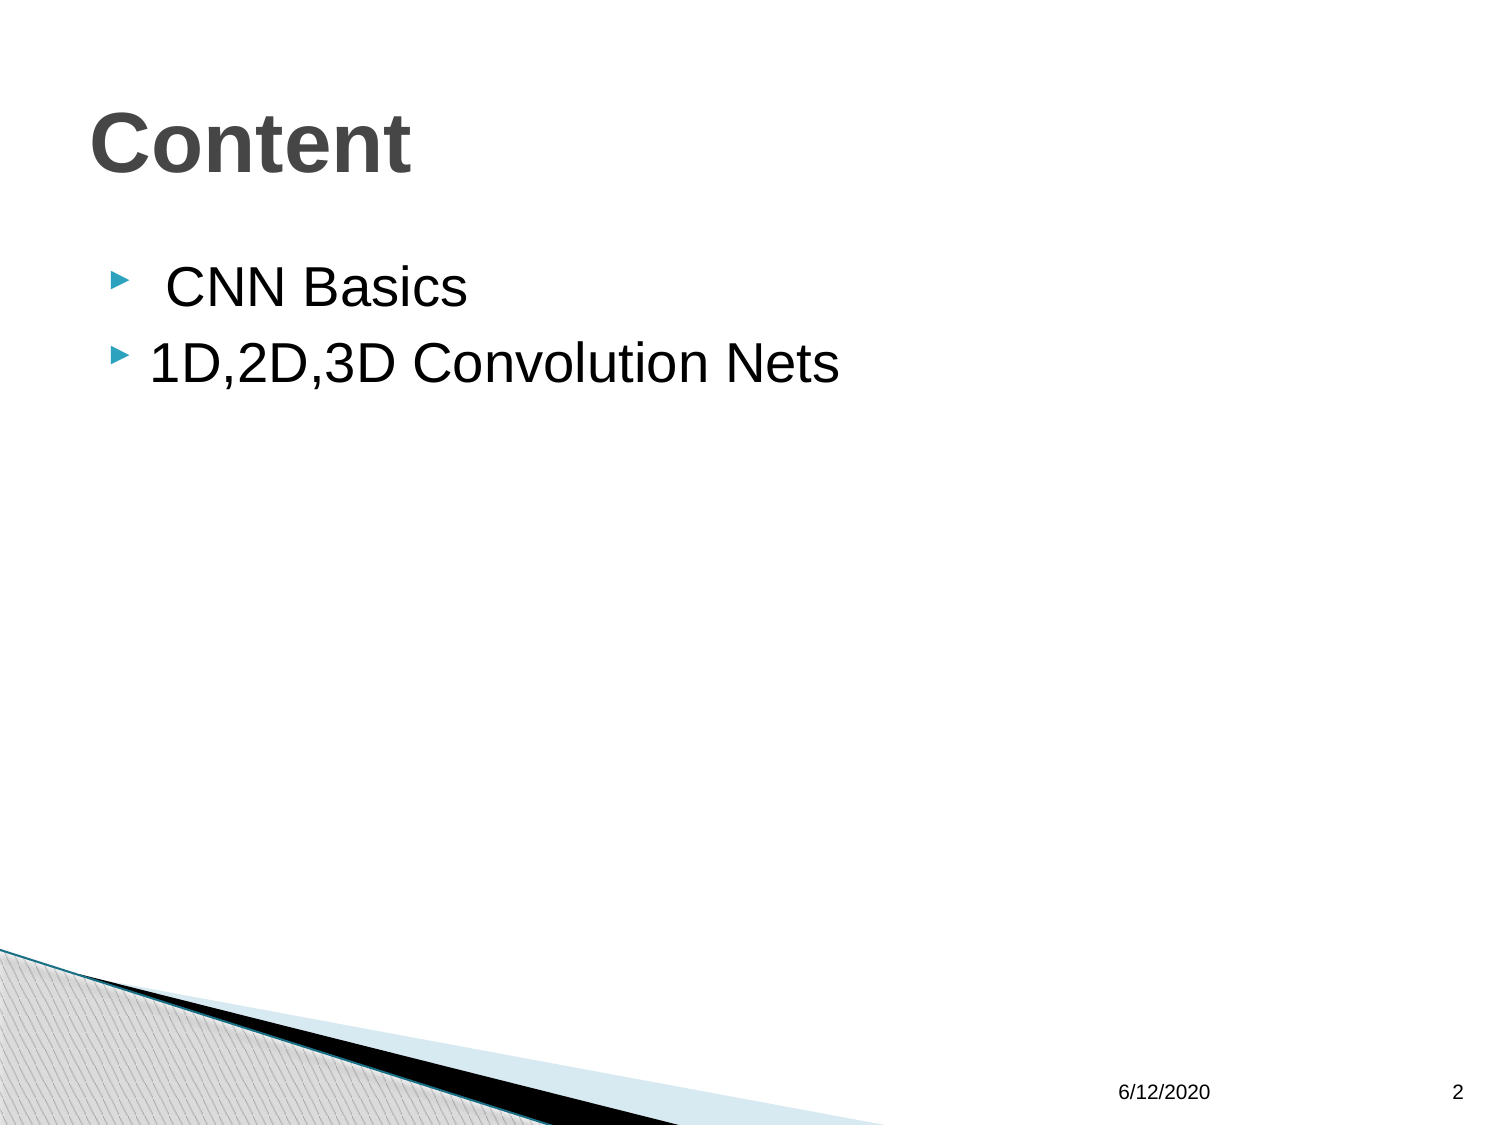

# Content
 CNN Basics
1D,2D,3D Convolution Nets
6/12/2020
2